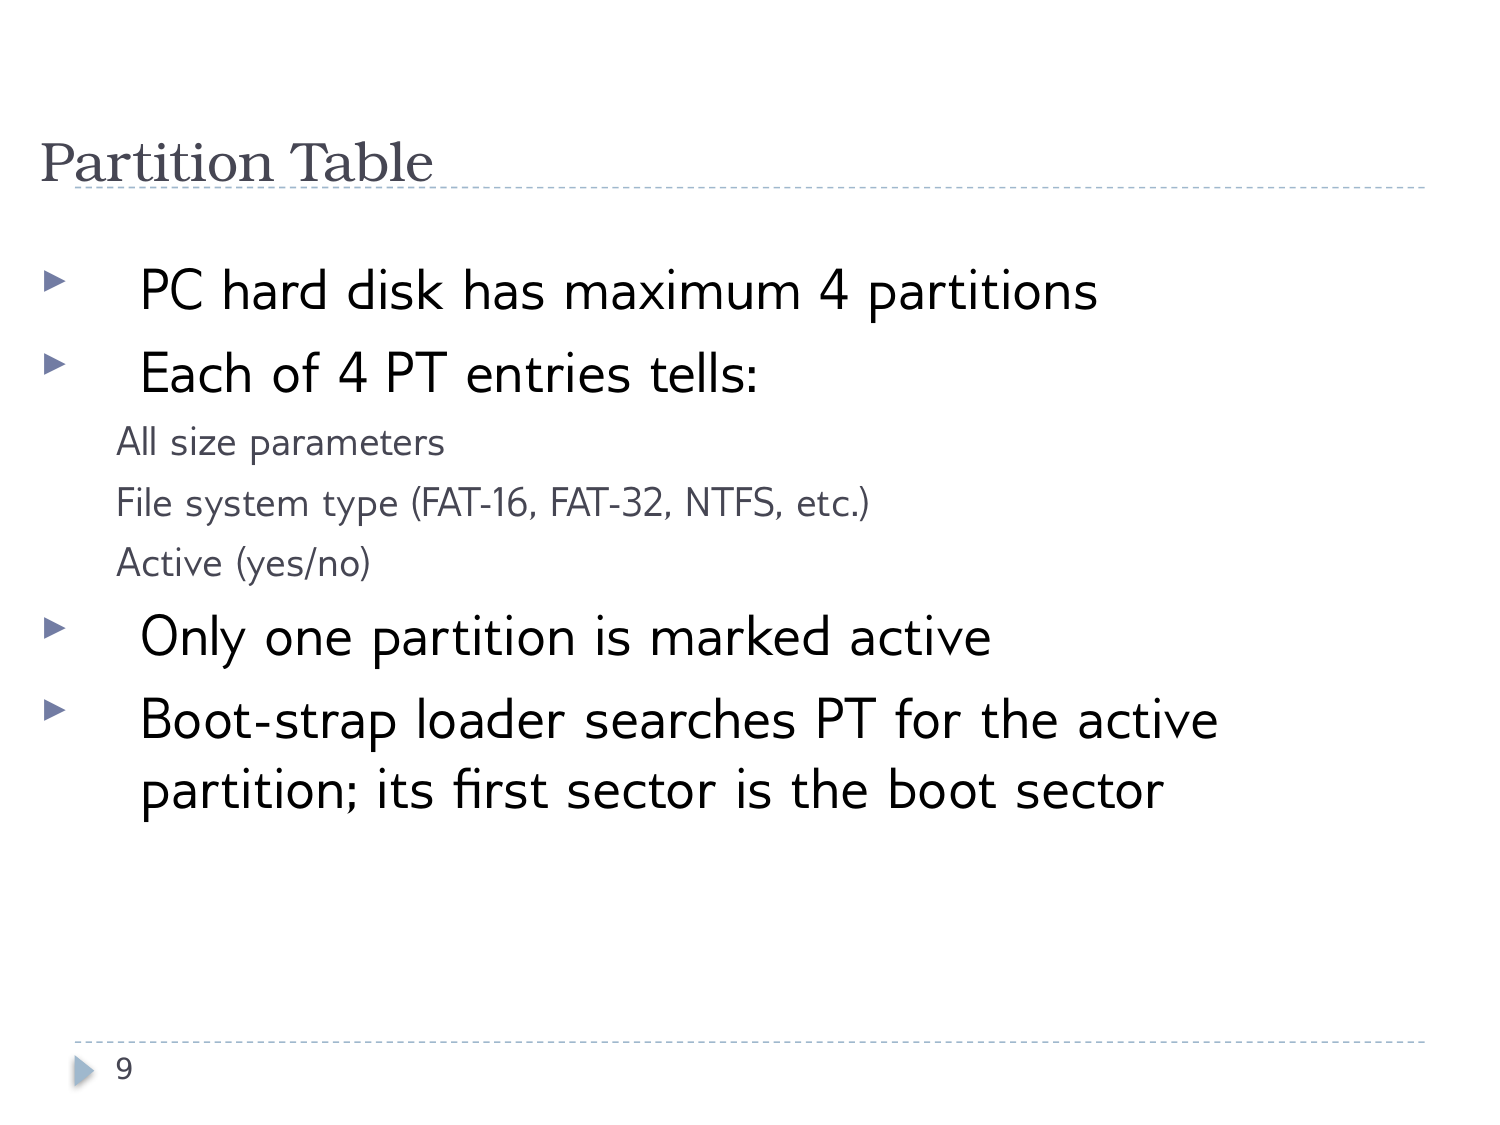

# Partition Table
PC hard disk has maximum 4 partitions
Each of 4 PT entries tells:
All size parameters
File system type (FAT-16, FAT-32, NTFS, etc.)
Active (yes/no)
Only one partition is marked active
Boot-strap loader searches PT for the active partition; its first sector is the boot sector
9